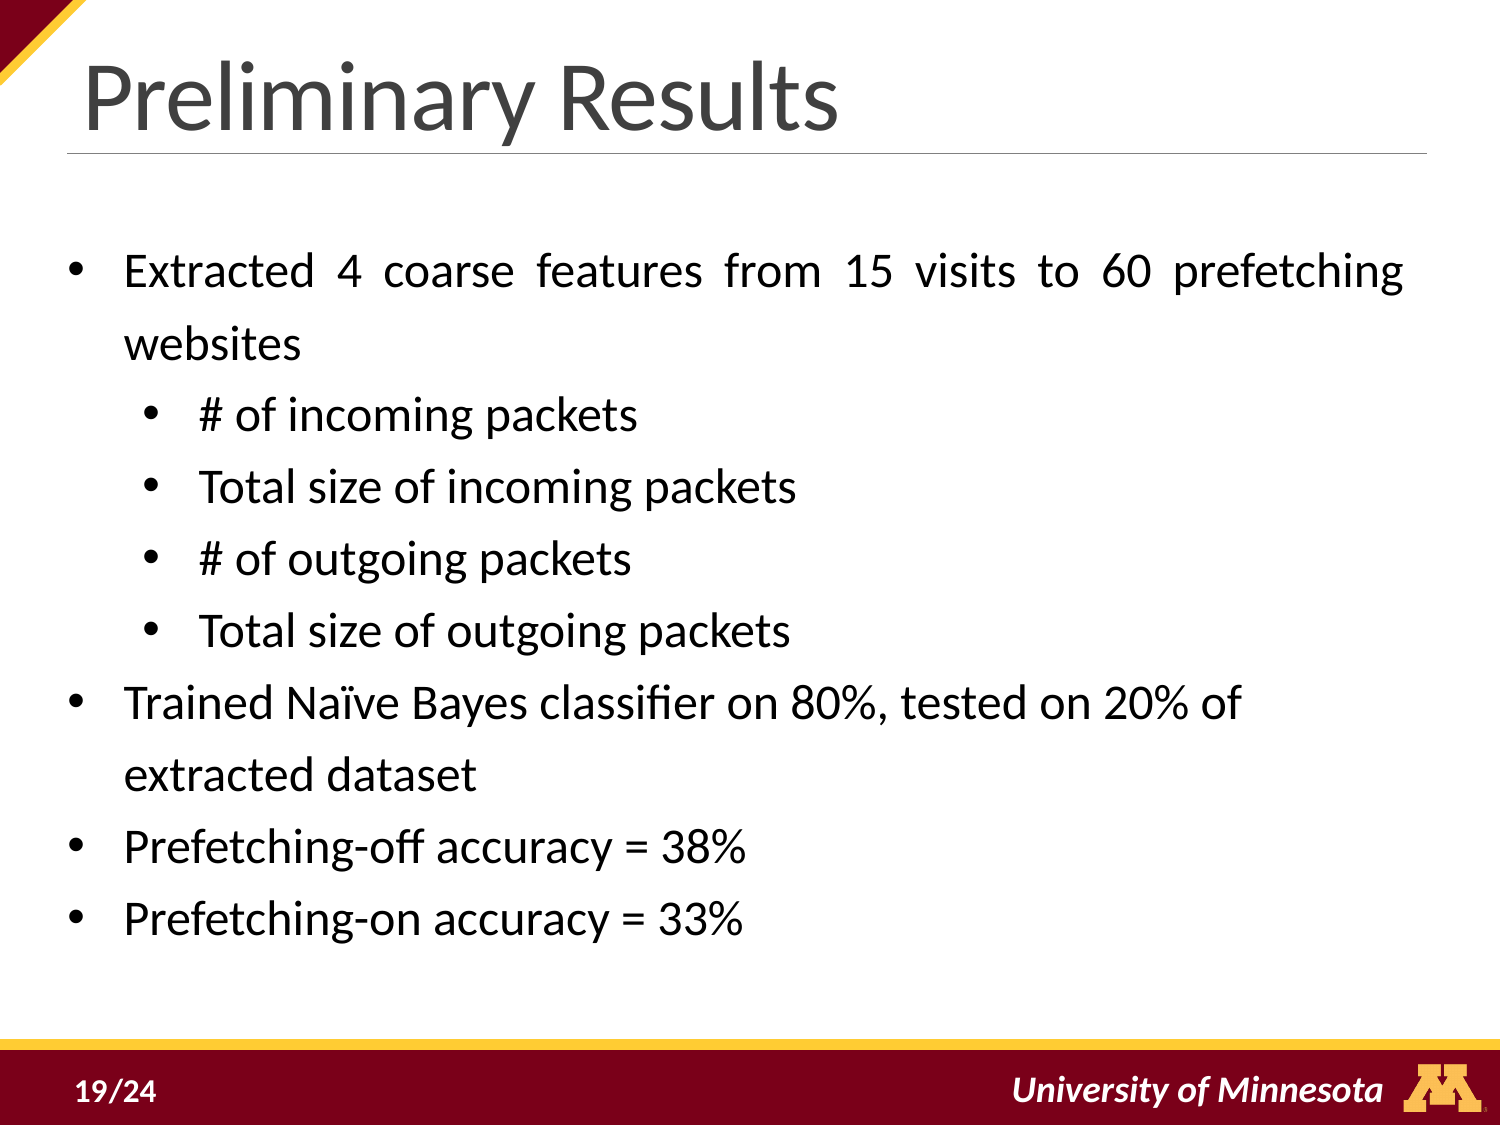

Preliminary Results

Extracted 4 coarse features from 15 visits to 60 prefetching websites
# of incoming packets
Total size of incoming packets
# of outgoing packets
Total size of outgoing packets
Trained Naïve Bayes classifier on 80%, tested on 20% of extracted dataset
Prefetching-off accuracy = 38%
Prefetching-on accuracy = 33%
19